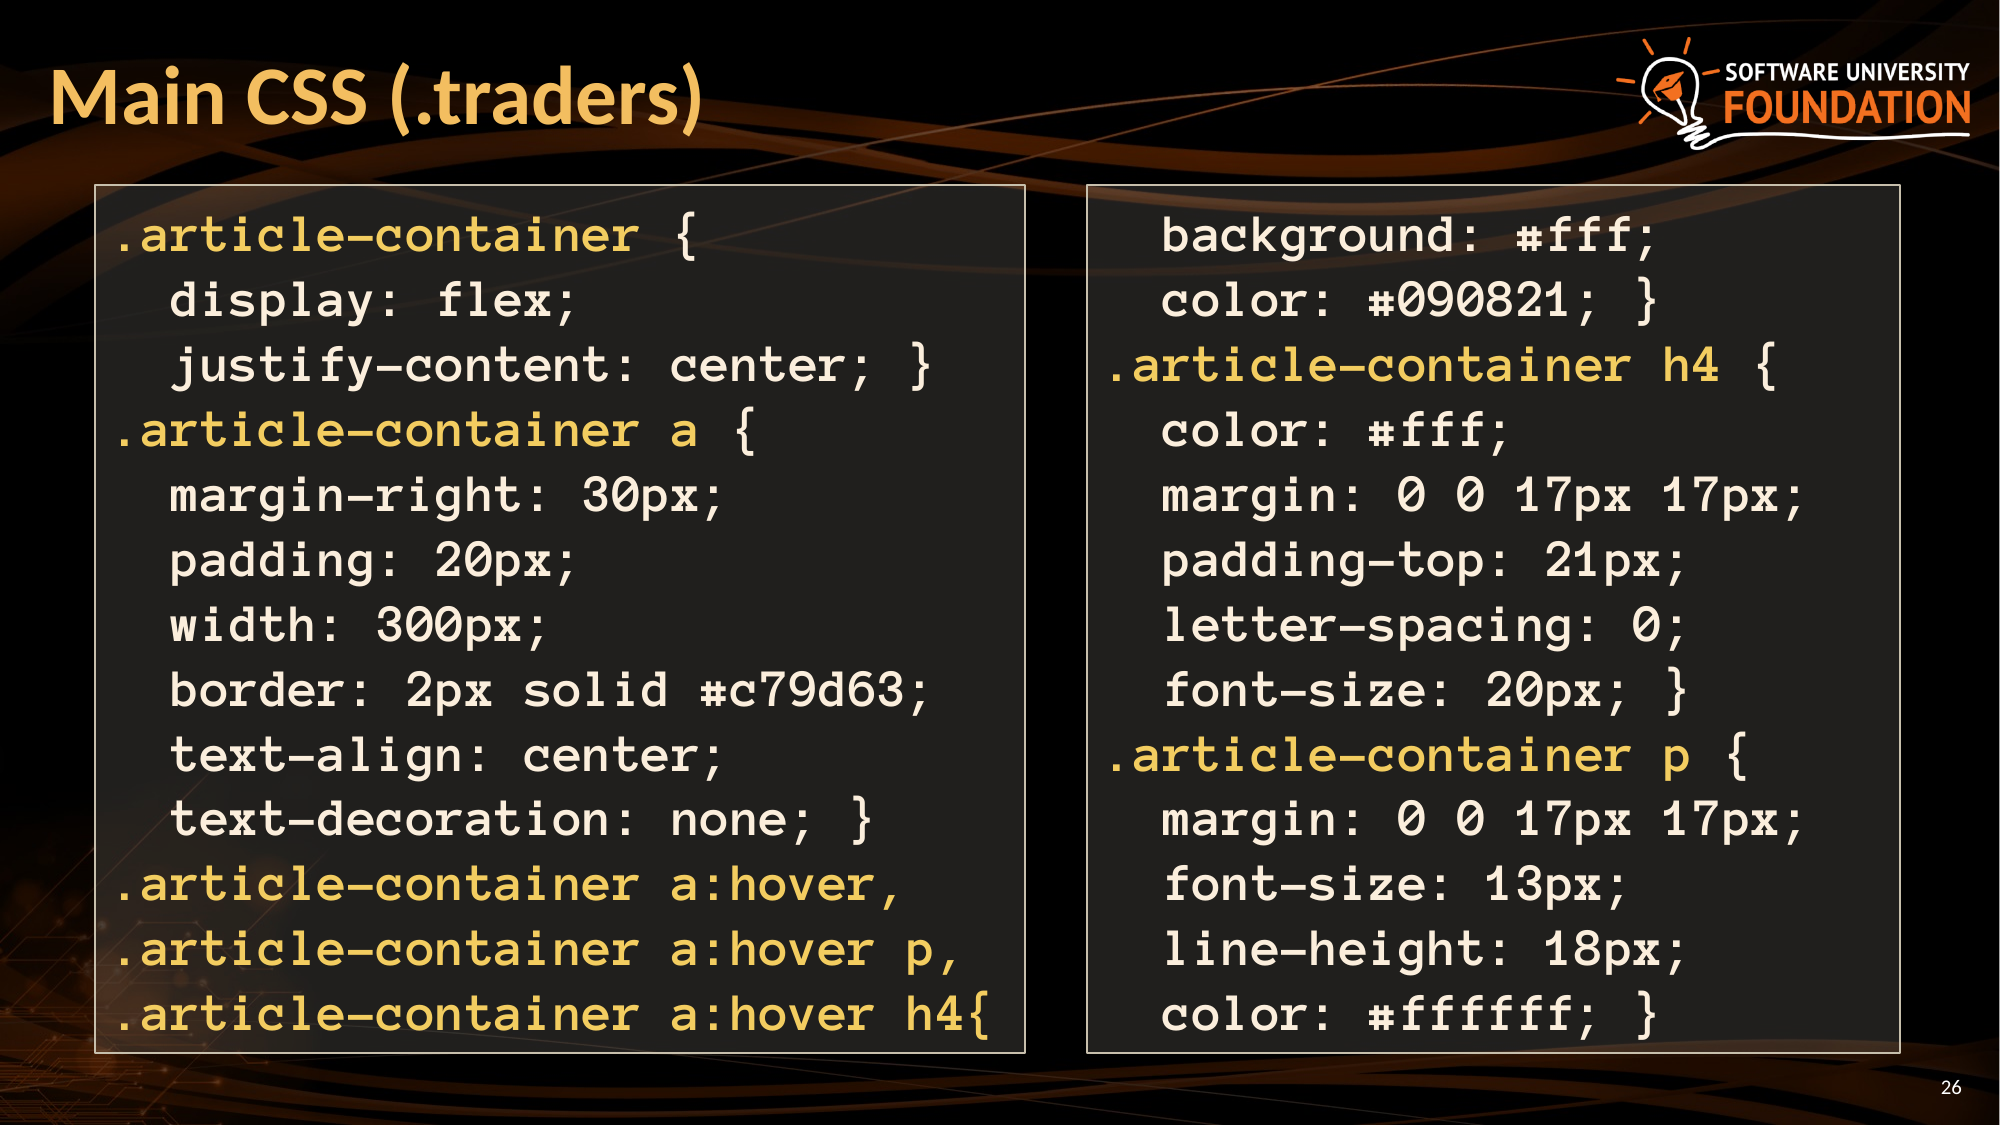

# Main CSS (.traders)
.article-container {
  display: flex;
  justify-content: center; }
.article-container a {
  margin-right: 30px;
  padding: 20px;
  width: 300px;
  border: 2px solid #c79d63;
  text-align: center;
  text-decoration: none; }
.article-container a:hover,
.article-container a:hover p,
.article-container a:hover h4{
  background: #fff;
  color: #090821; }
.article-container h4 {
  color: #fff;
  margin: 0 0 17px 17px;
  padding-top: 21px;
  letter-spacing: 0;
  font-size: 20px; }
.article-container p {
  margin: 0 0 17px 17px;
  font-size: 13px;
  line-height: 18px;
  color: #ffffff; }
26